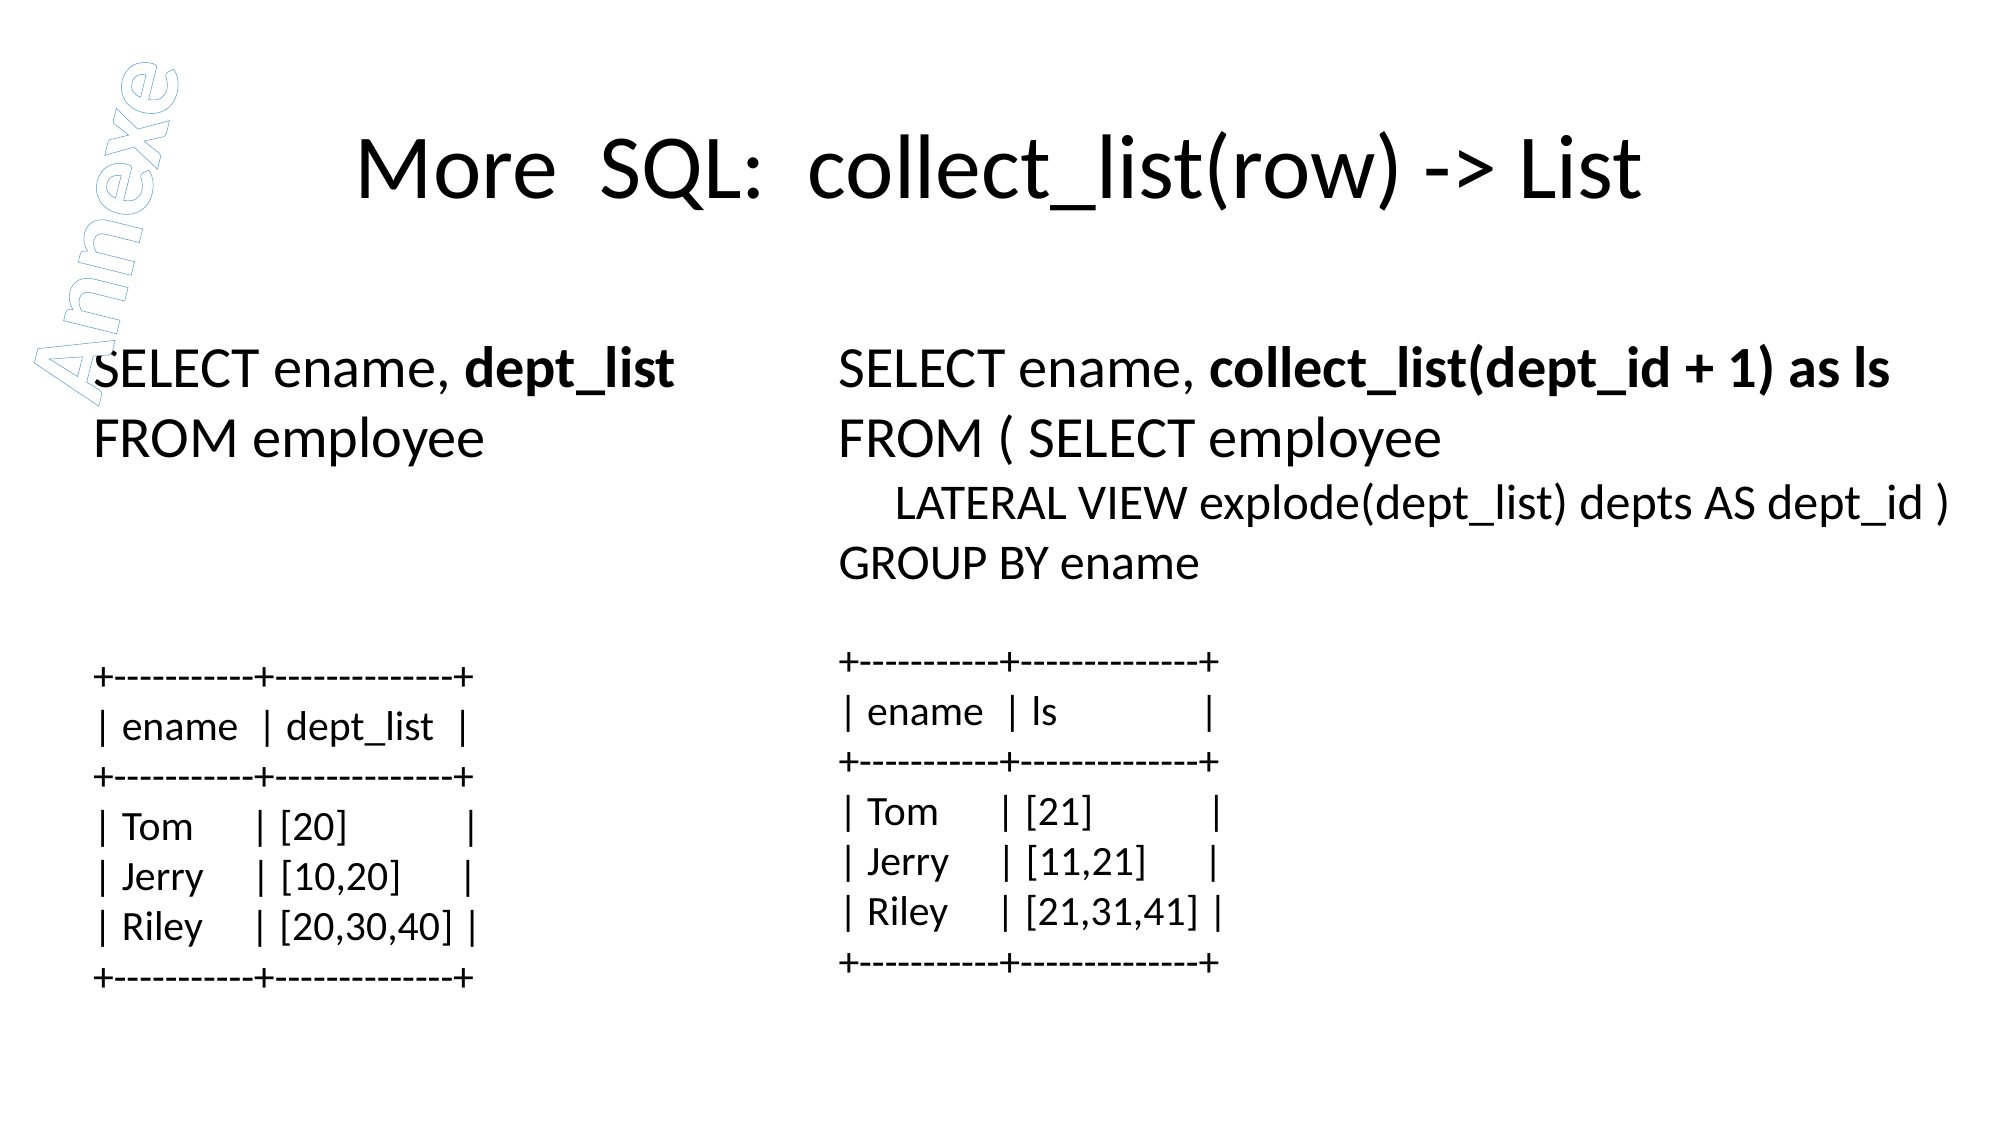

# More  SQL:  collect_list(row) -> List
Annexe
SELECT ename, dept_list
FROM employee

+-----------+--------------+
| ename  | dept_list  |
+-----------+--------------+
| Tom      | [20]            |
| Jerry     | [10,20]      |
| Riley     | [20,30,40] |
+-----------+--------------+
SELECT ename, collect_list(dept_id + 1) as ls
FROM ( SELECT employee
     LATERAL VIEW explode(dept_list) depts AS dept_id )
GROUP BY ename

+-----------+--------------+
| ename  | ls               |
+-----------+--------------+
| Tom      | [21]            |
| Jerry     | [11,21]      |
| Riley     | [21,31,41] |
+-----------+--------------+